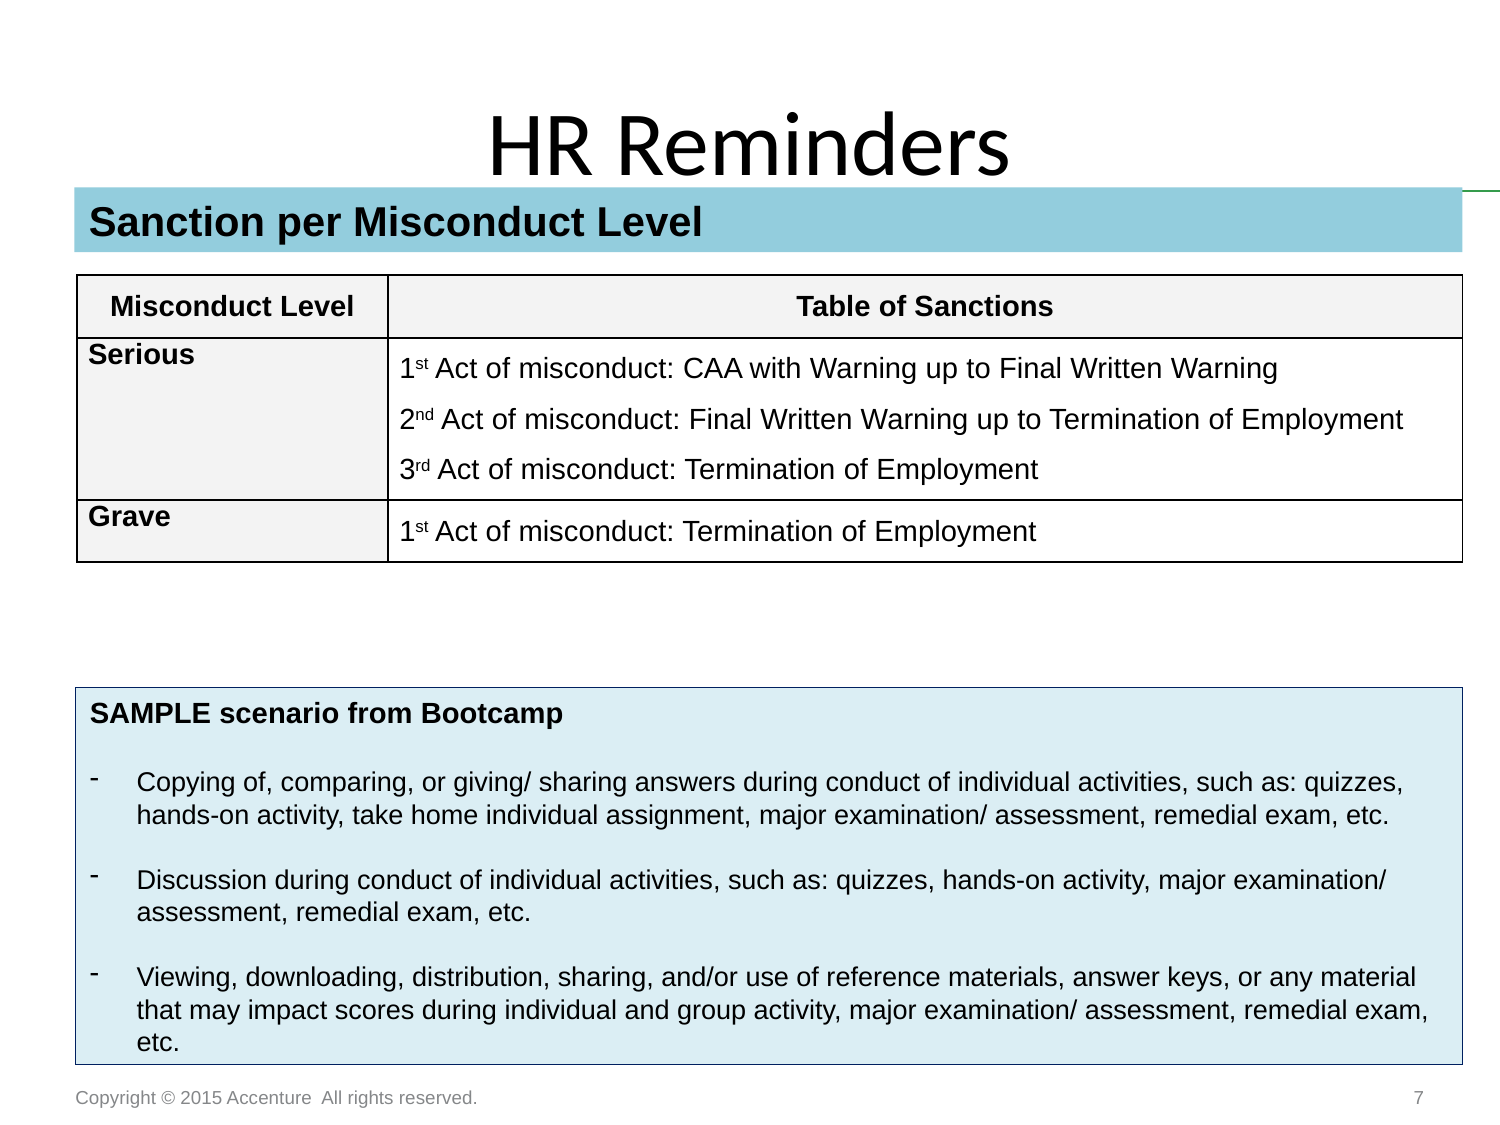

# HR Reminders
Sanction per Misconduct Level
| Misconduct Level | Table of Sanctions |
| --- | --- |
| Serious | 1st Act of misconduct: CAA with Warning up to Final Written Warning 2nd Act of misconduct: Final Written Warning up to Termination of Employment 3rd Act of misconduct: Termination of Employment |
| Grave | 1st Act of misconduct: Termination of Employment |
SAMPLE scenario from Bootcamp

Copying of, comparing, or giving/ sharing answers during conduct of individual activities, such as: quizzes, hands-on activity, take home individual assignment, major examination/ assessment, remedial exam, etc.

Discussion during conduct of individual activities, such as: quizzes, hands-on activity, major examination/ assessment, remedial exam, etc.

Viewing, downloading, distribution, sharing, and/or use of reference materials, answer keys, or any material that may impact scores during individual and group activity, major examination/ assessment, remedial exam, etc.